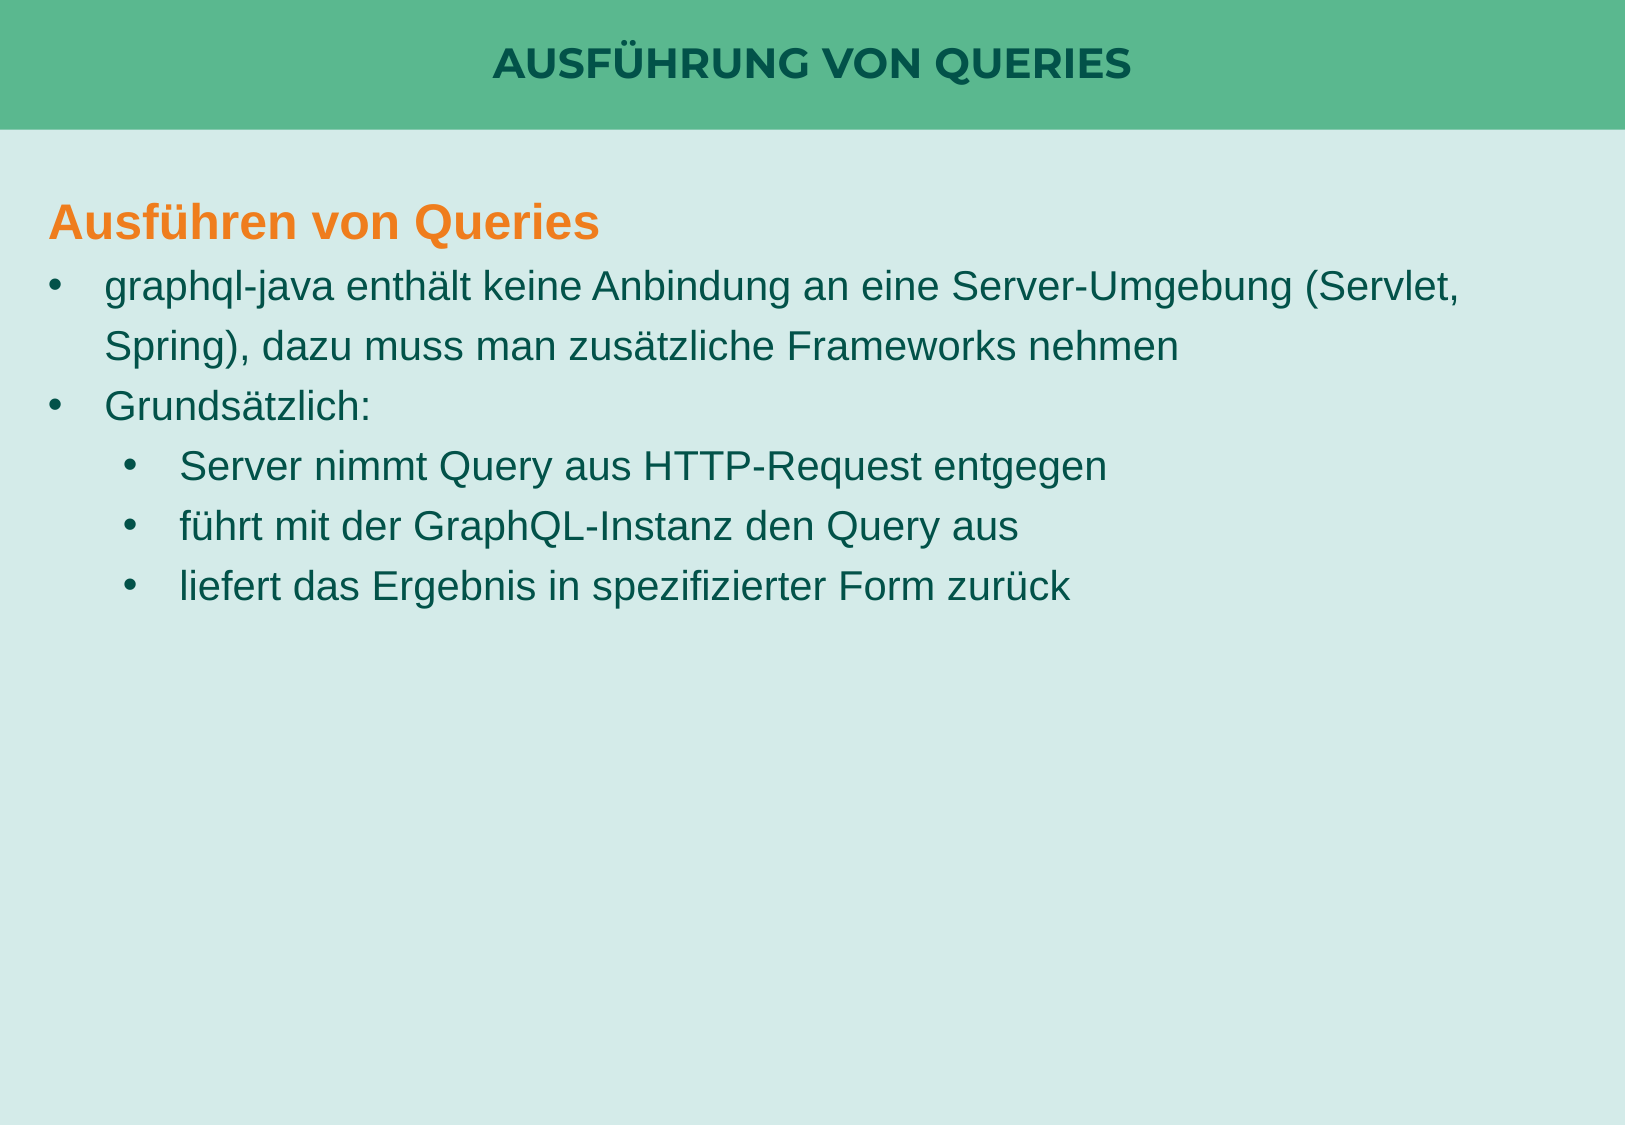

# Ausführung von Queries
Ausführen von Queries
graphql-java enthält keine Anbindung an eine Server-Umgebung (Servlet, Spring), dazu muss man zusätzliche Frameworks nehmen
Grundsätzlich:
Server nimmt Query aus HTTP-Request entgegen
führt mit der GraphQL-Instanz den Query aus
liefert das Ergebnis in spezifizierter Form zurück